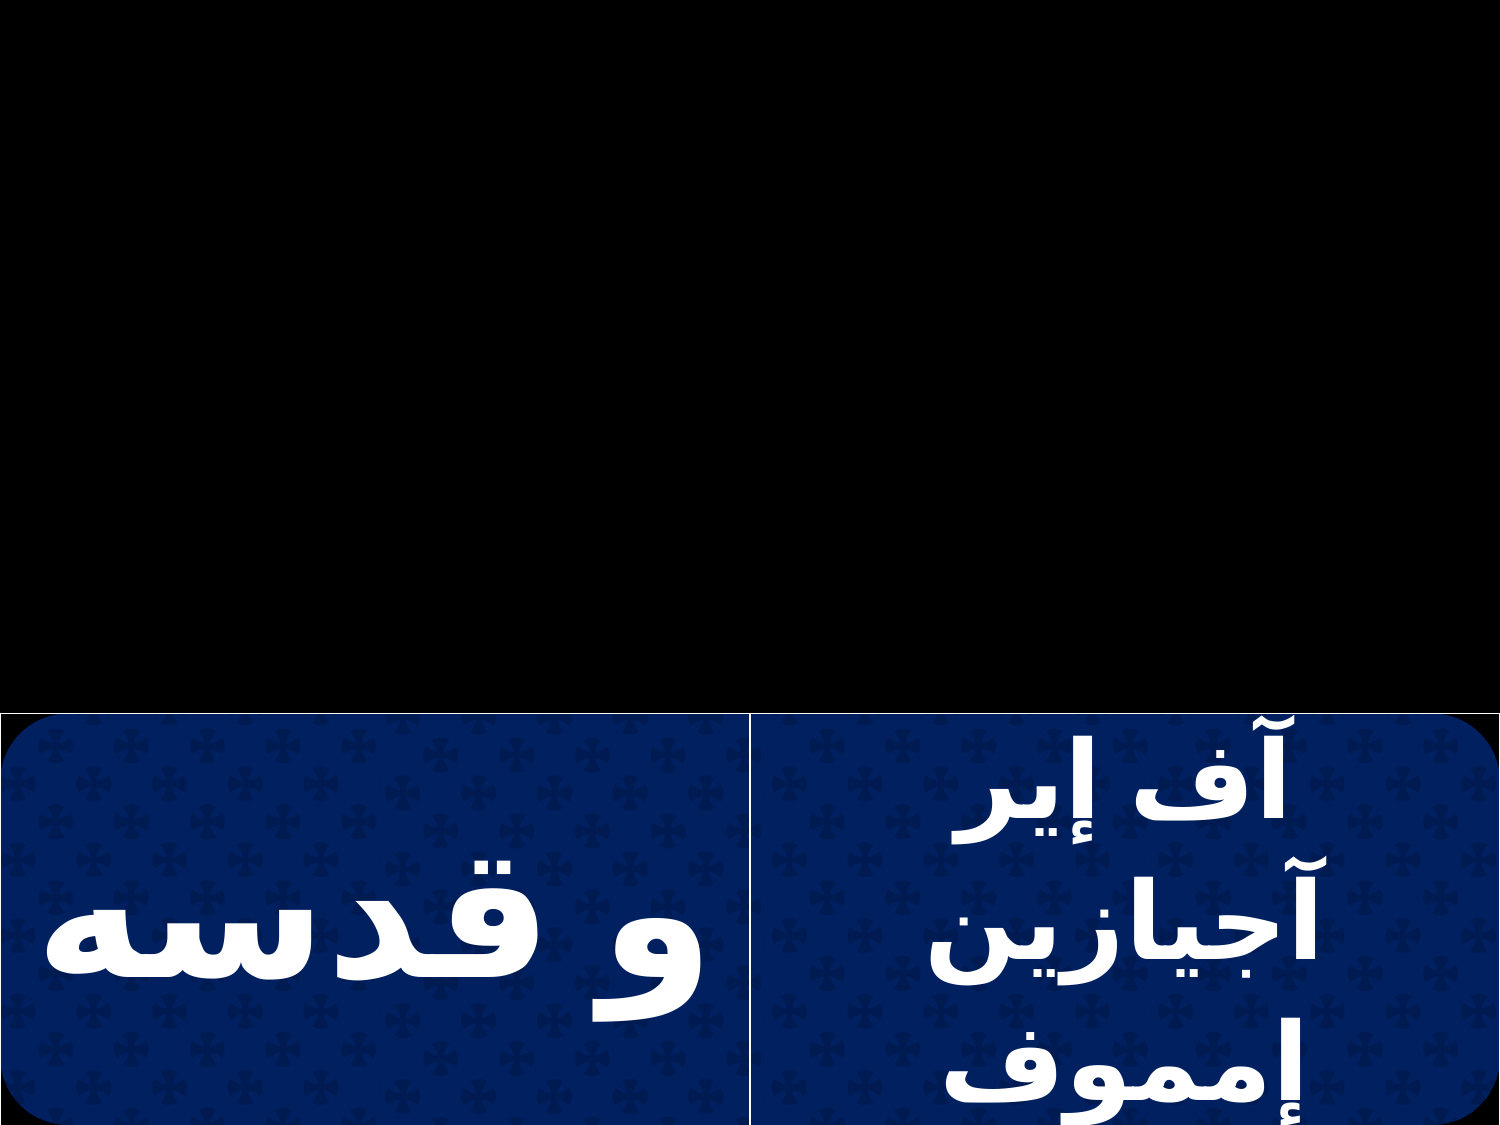

| و قدسه | آف إير آجيازين إمموف |
| --- | --- |